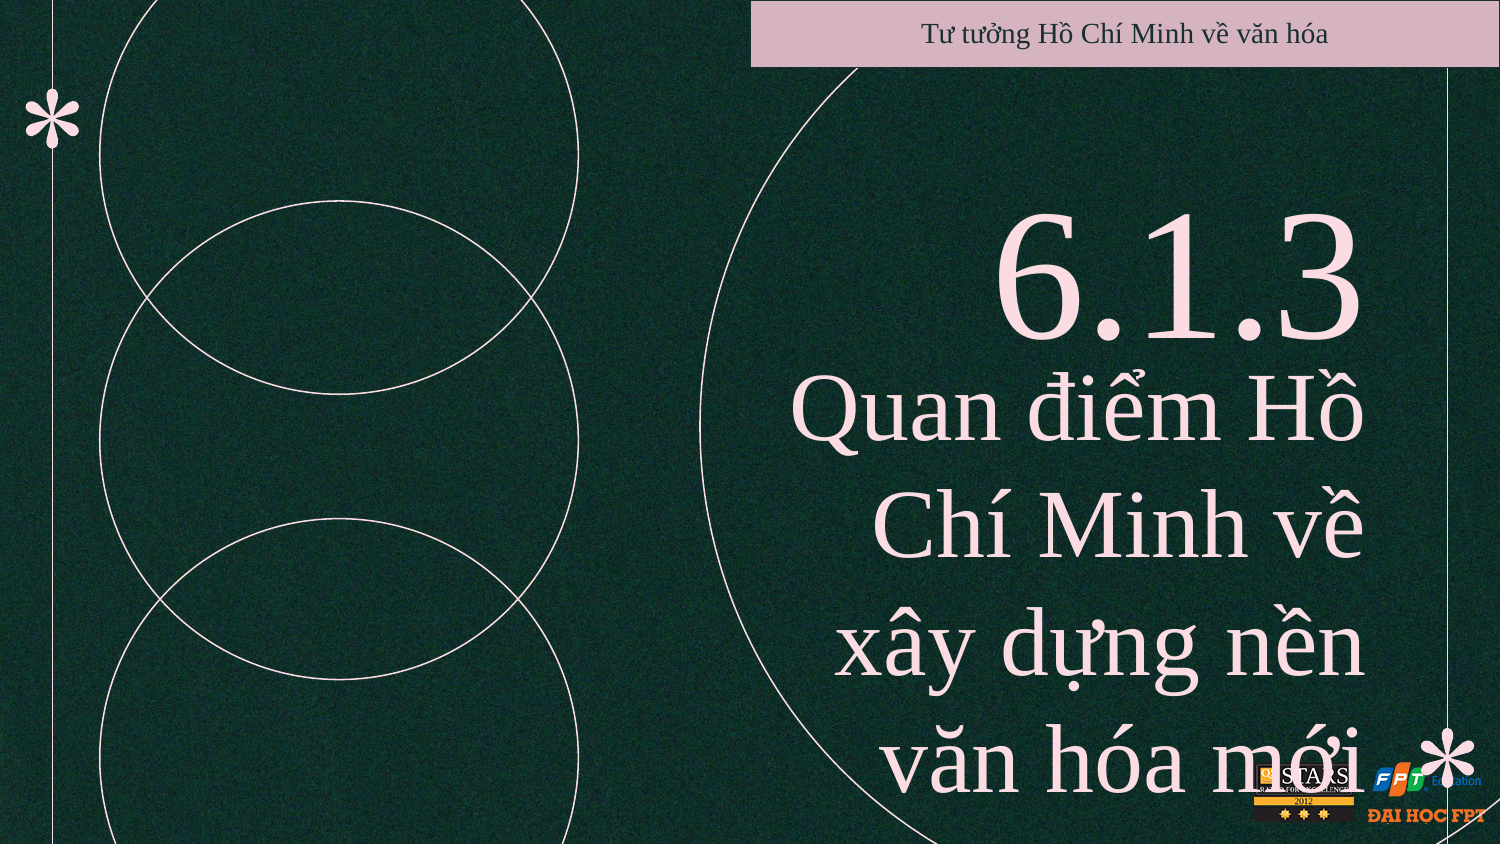

Tư tưởng Hồ Chí Minh về văn hóa

6.1.3
# Quan điểm Hồ Chí Minh về xây dựng nền văn hóa mới